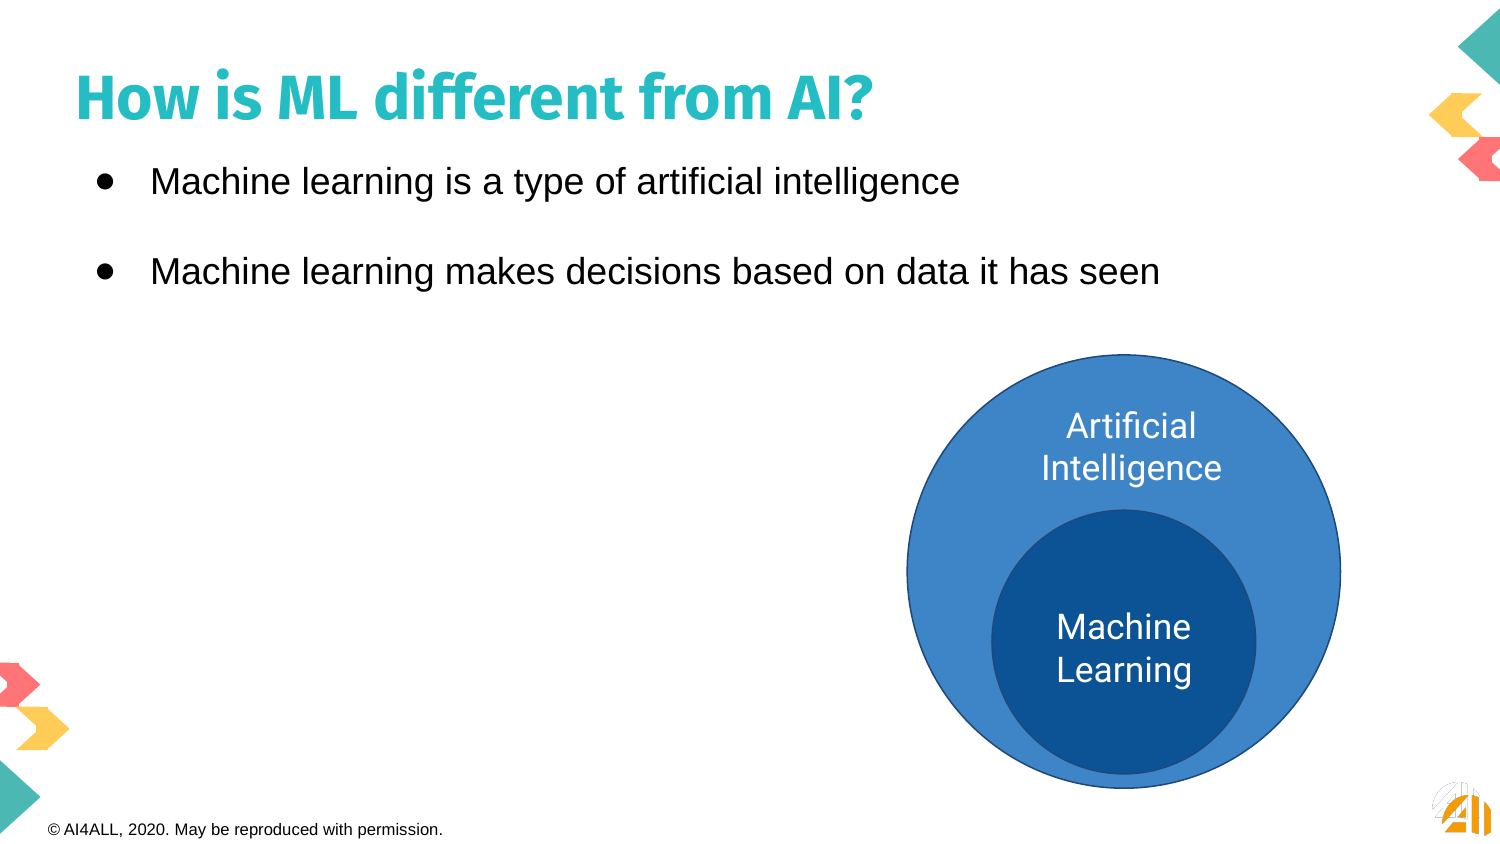

# How is ML different from AI?
Machine learning is a type of artificial intelligence

Machine learning makes decisions based on data it has seen

Artificial Intelligence

Machine Learning